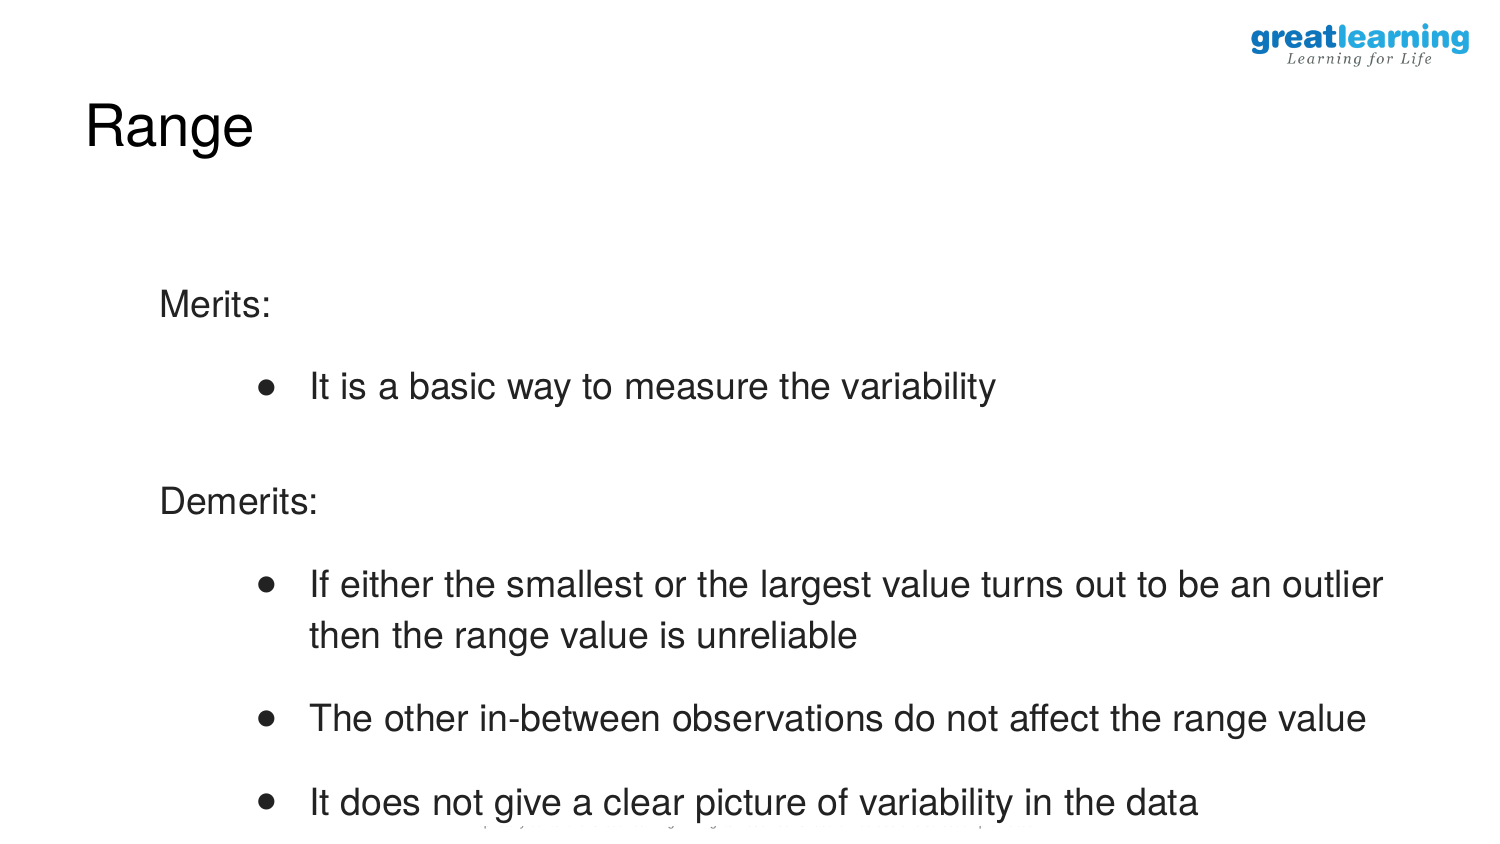

# Range
Merits:
It is a basic way to measure the variability
Demerits:
If either the smallest or the largest value turns out to be an outlier then the range value is unreliable
The other in-between observations do not affect the range value
It does not give a clear picture of variability in the data